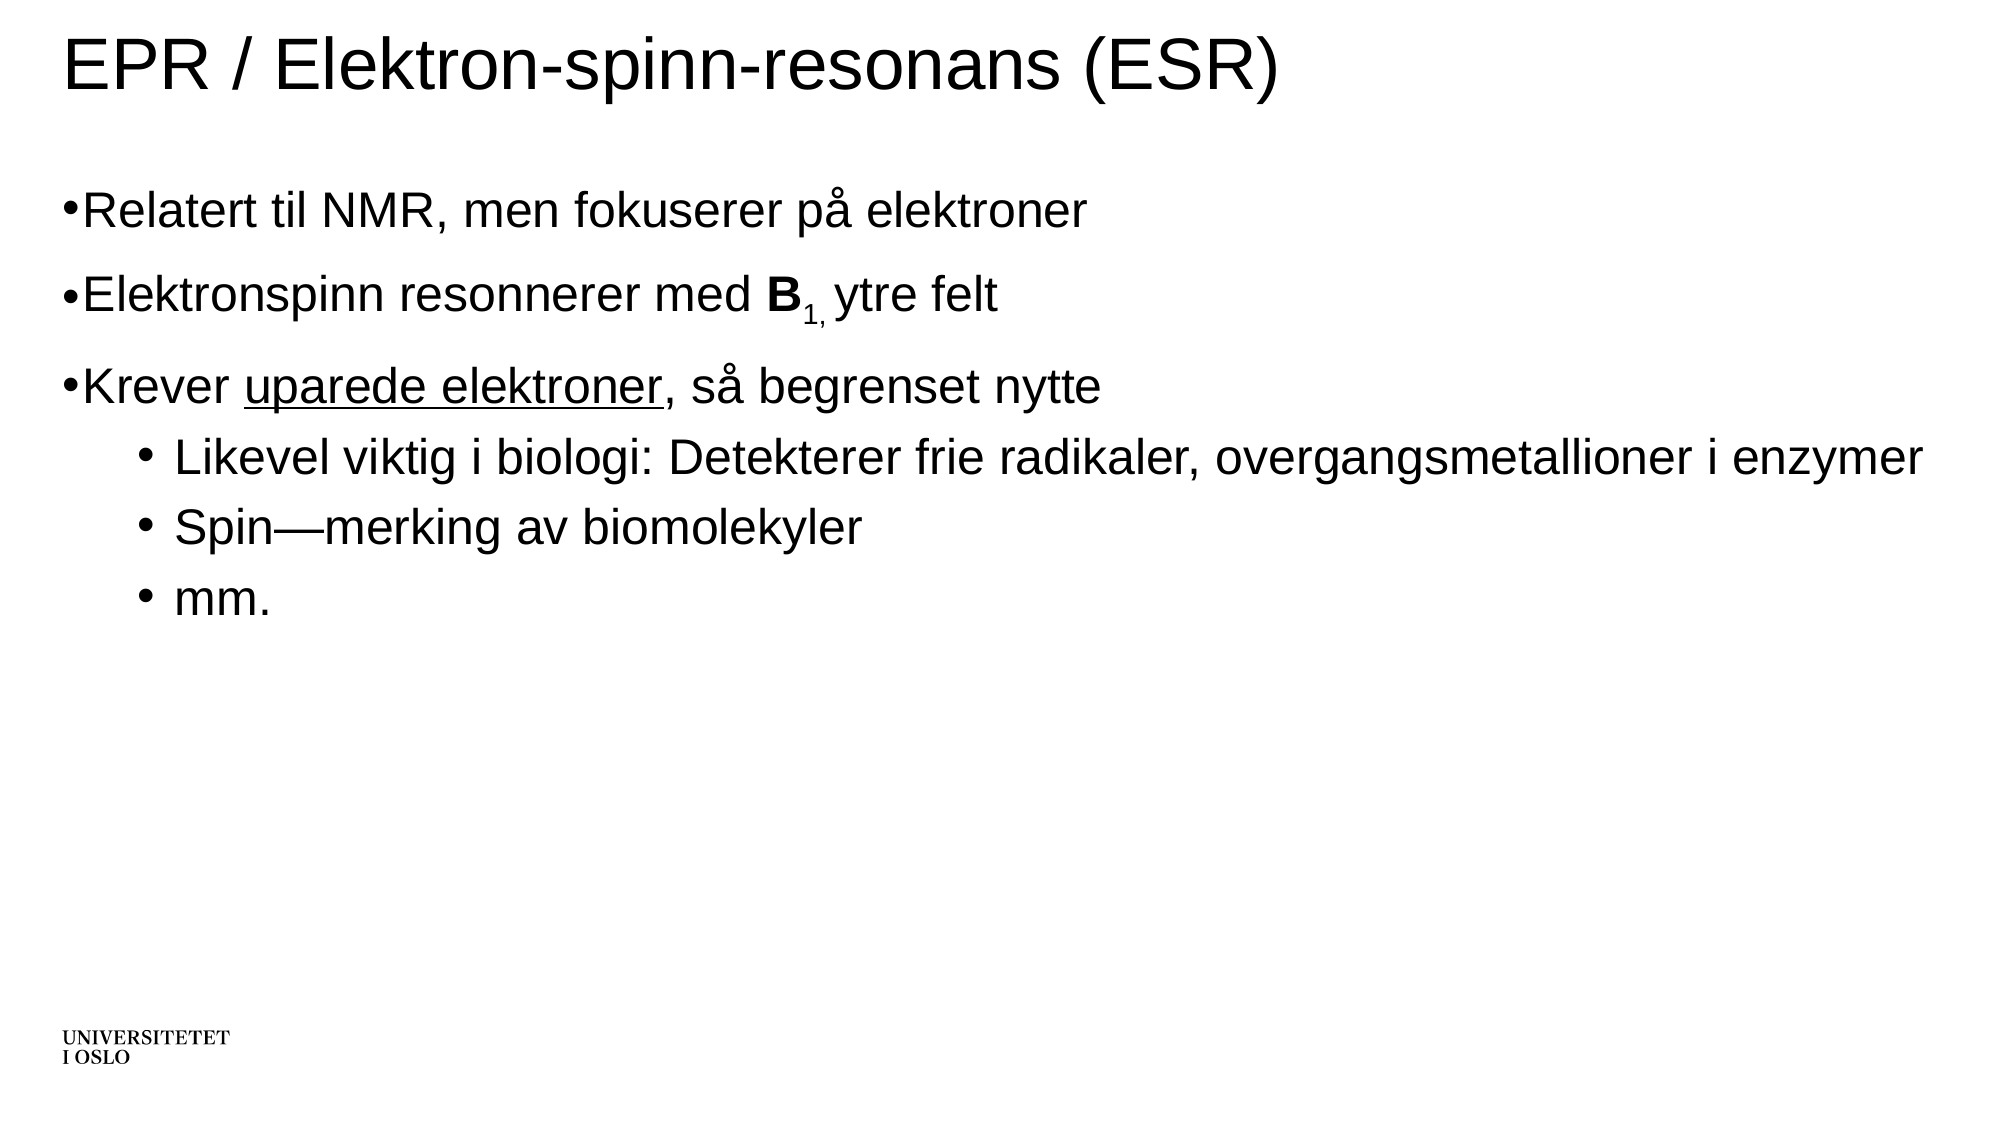

# EPR / Elektron-spinn-resonans (ESR)
Relatert til NMR, men fokuserer på elektroner
Elektronspinn resonnerer med B1, ytre felt
Krever uparede elektroner, så begrenset nytte
Likevel viktig i biologi: Detekterer frie radikaler, overgangsmetallioner i enzymer
Spin—merking av biomolekyler
mm.